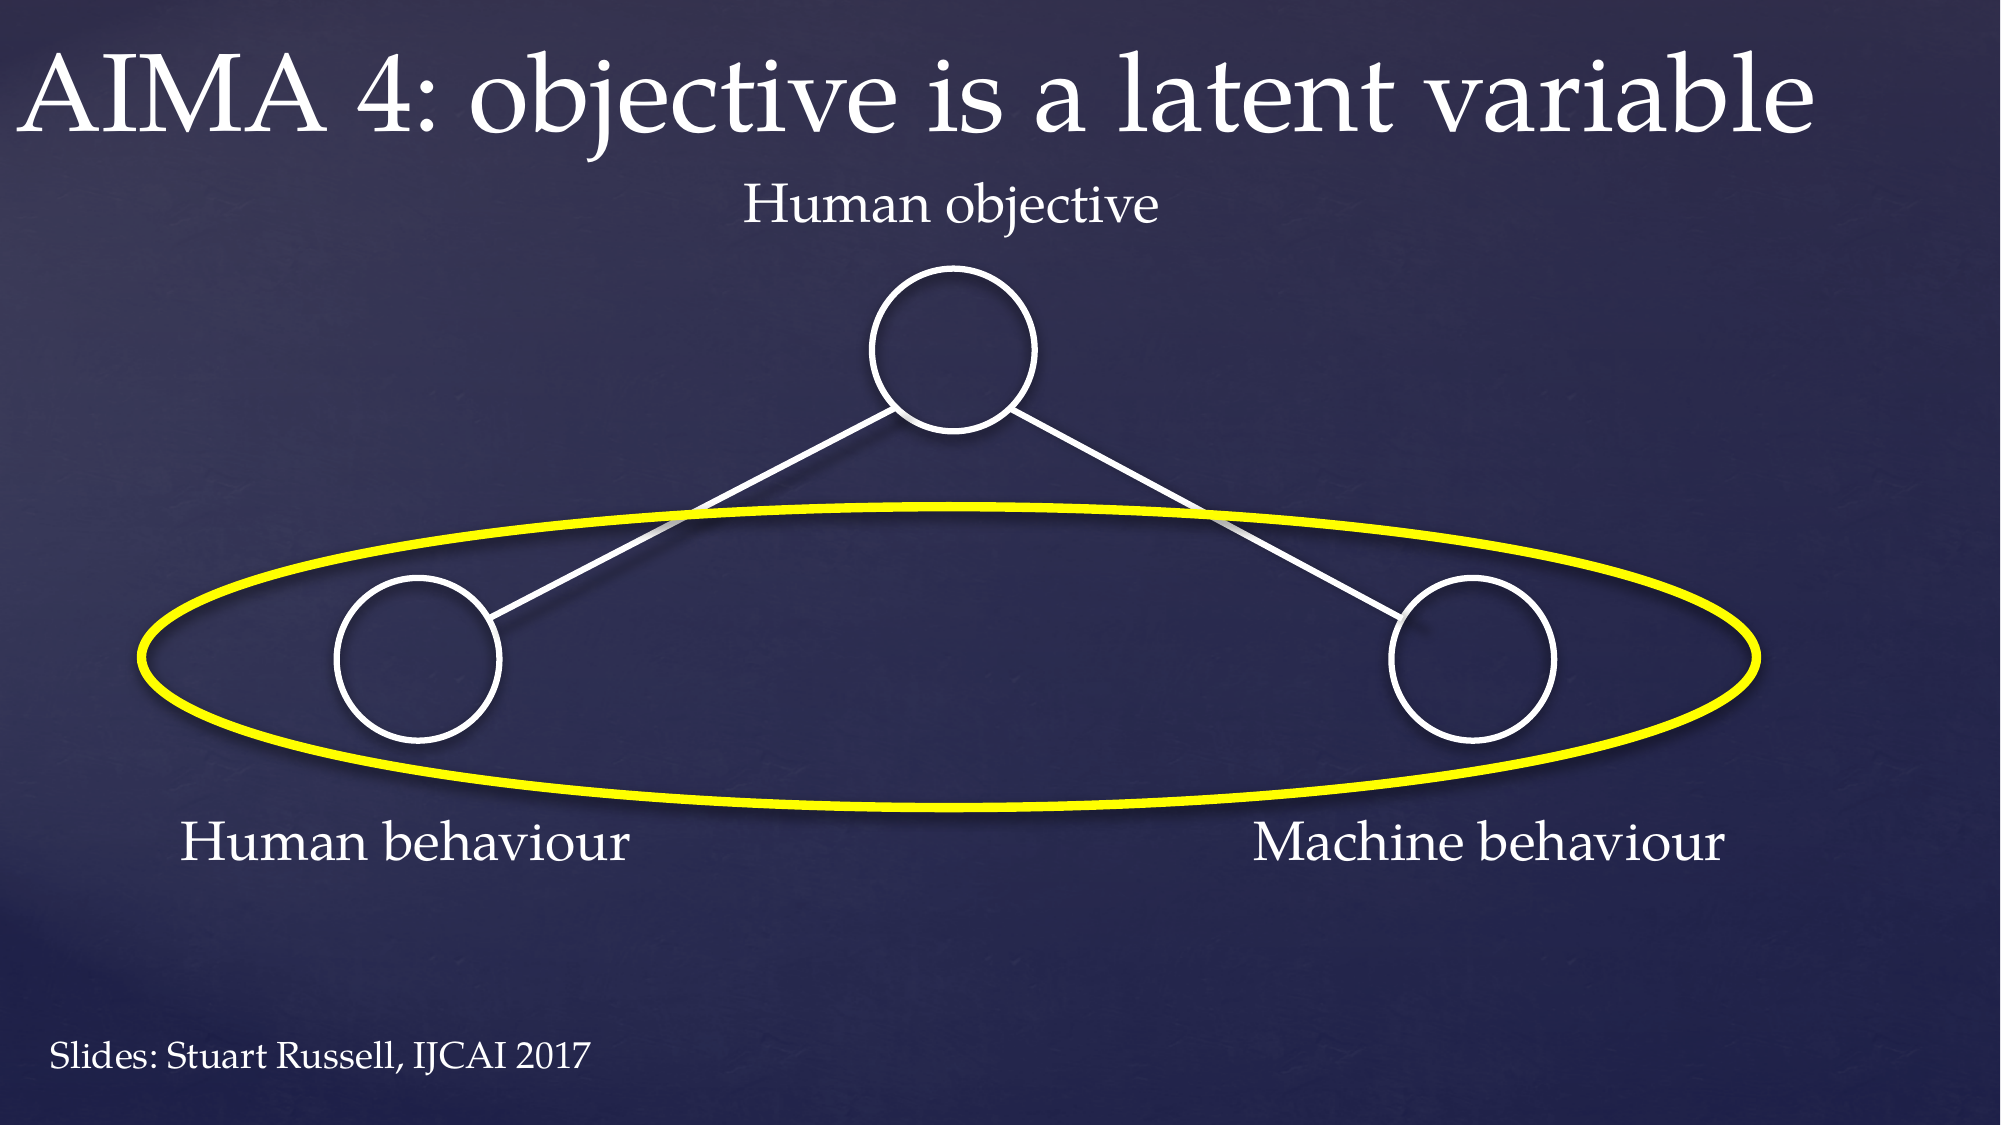

# AIMA 4: objective is a latent variable
Human objective

Human behaviour
Machine behaviour
Slides: Stuart Russell, IJCAI 2017